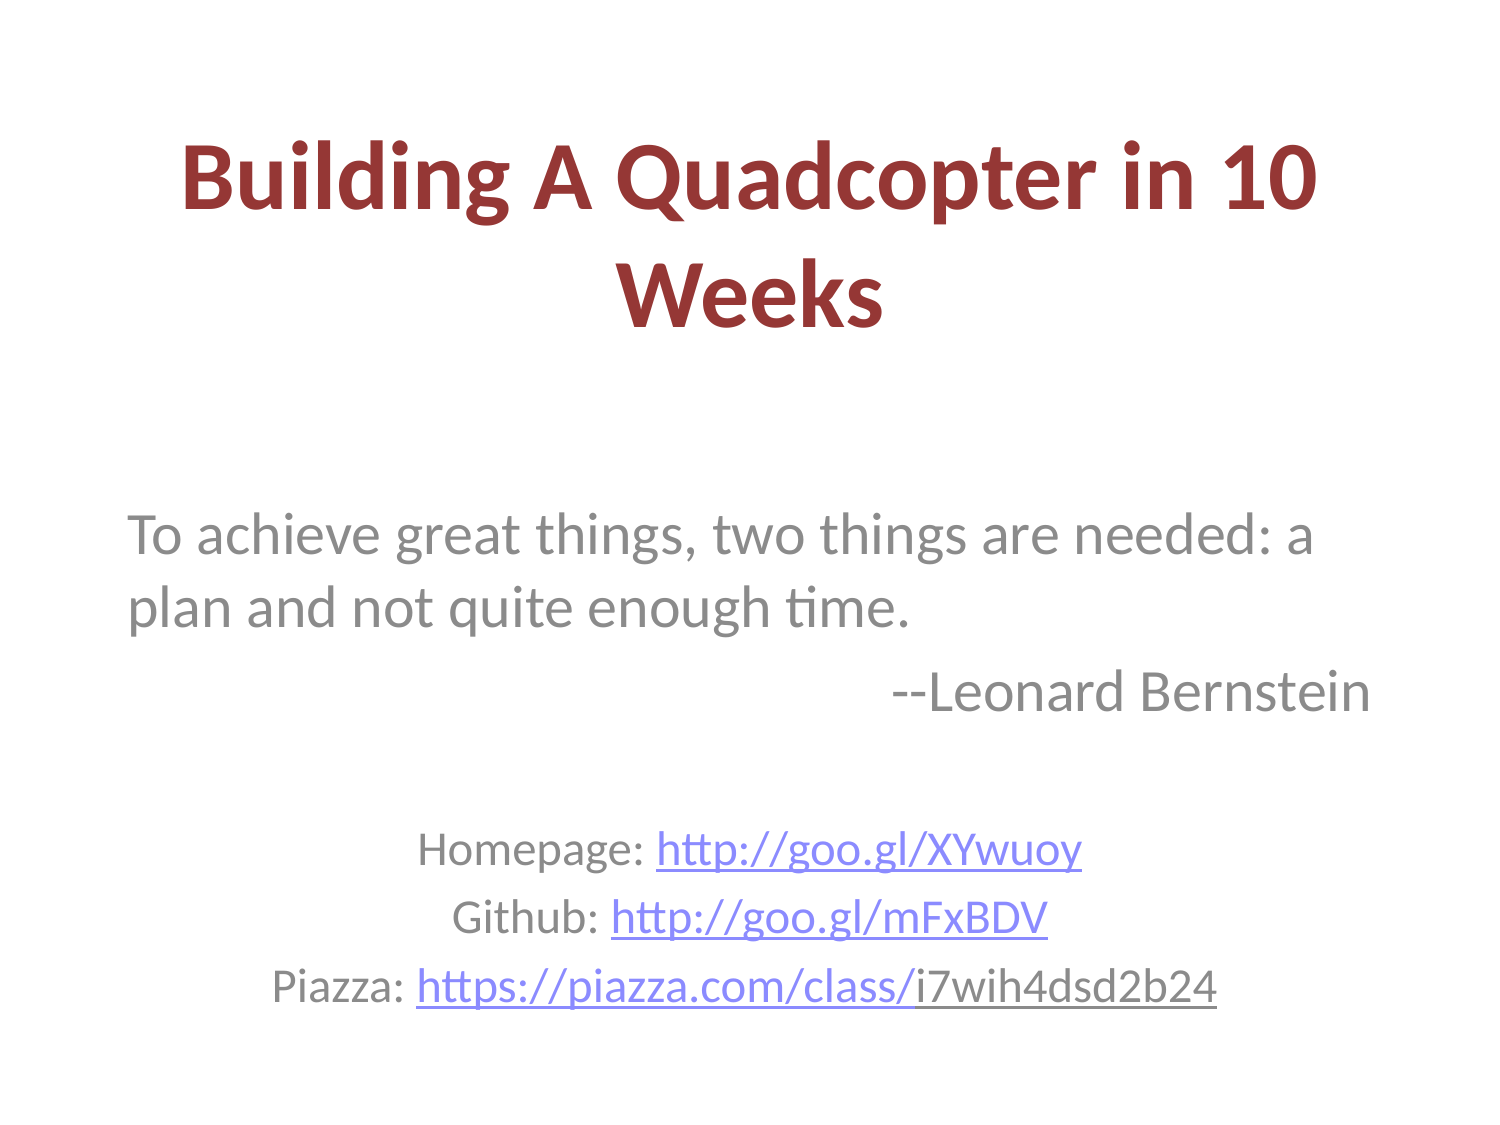

# Building A Quadcopter in 10 Weeks
To achieve great things, two things are needed: a plan and not quite enough time.
--Leonard Bernstein

Homepage: http://goo.gl/XYwuoy
Github: http://goo.gl/mFxBDV
Piazza: https://piazza.com/class/i7wih4dsd2b24